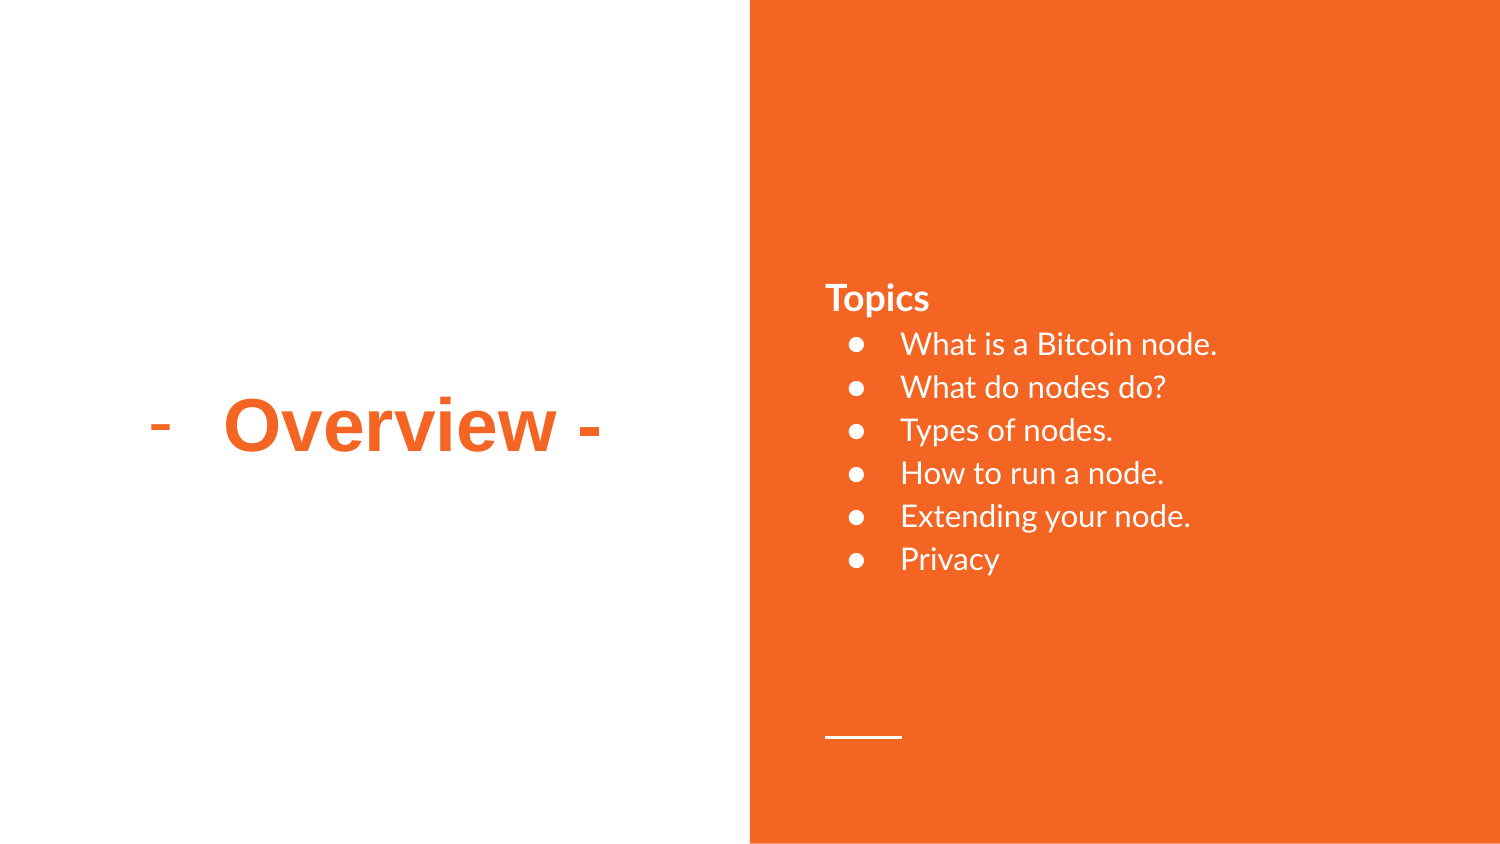

Topics
What is a Bitcoin node.
What do nodes do?
Types of nodes.
How to run a node.
Extending your node.
Privacy
# Overview -